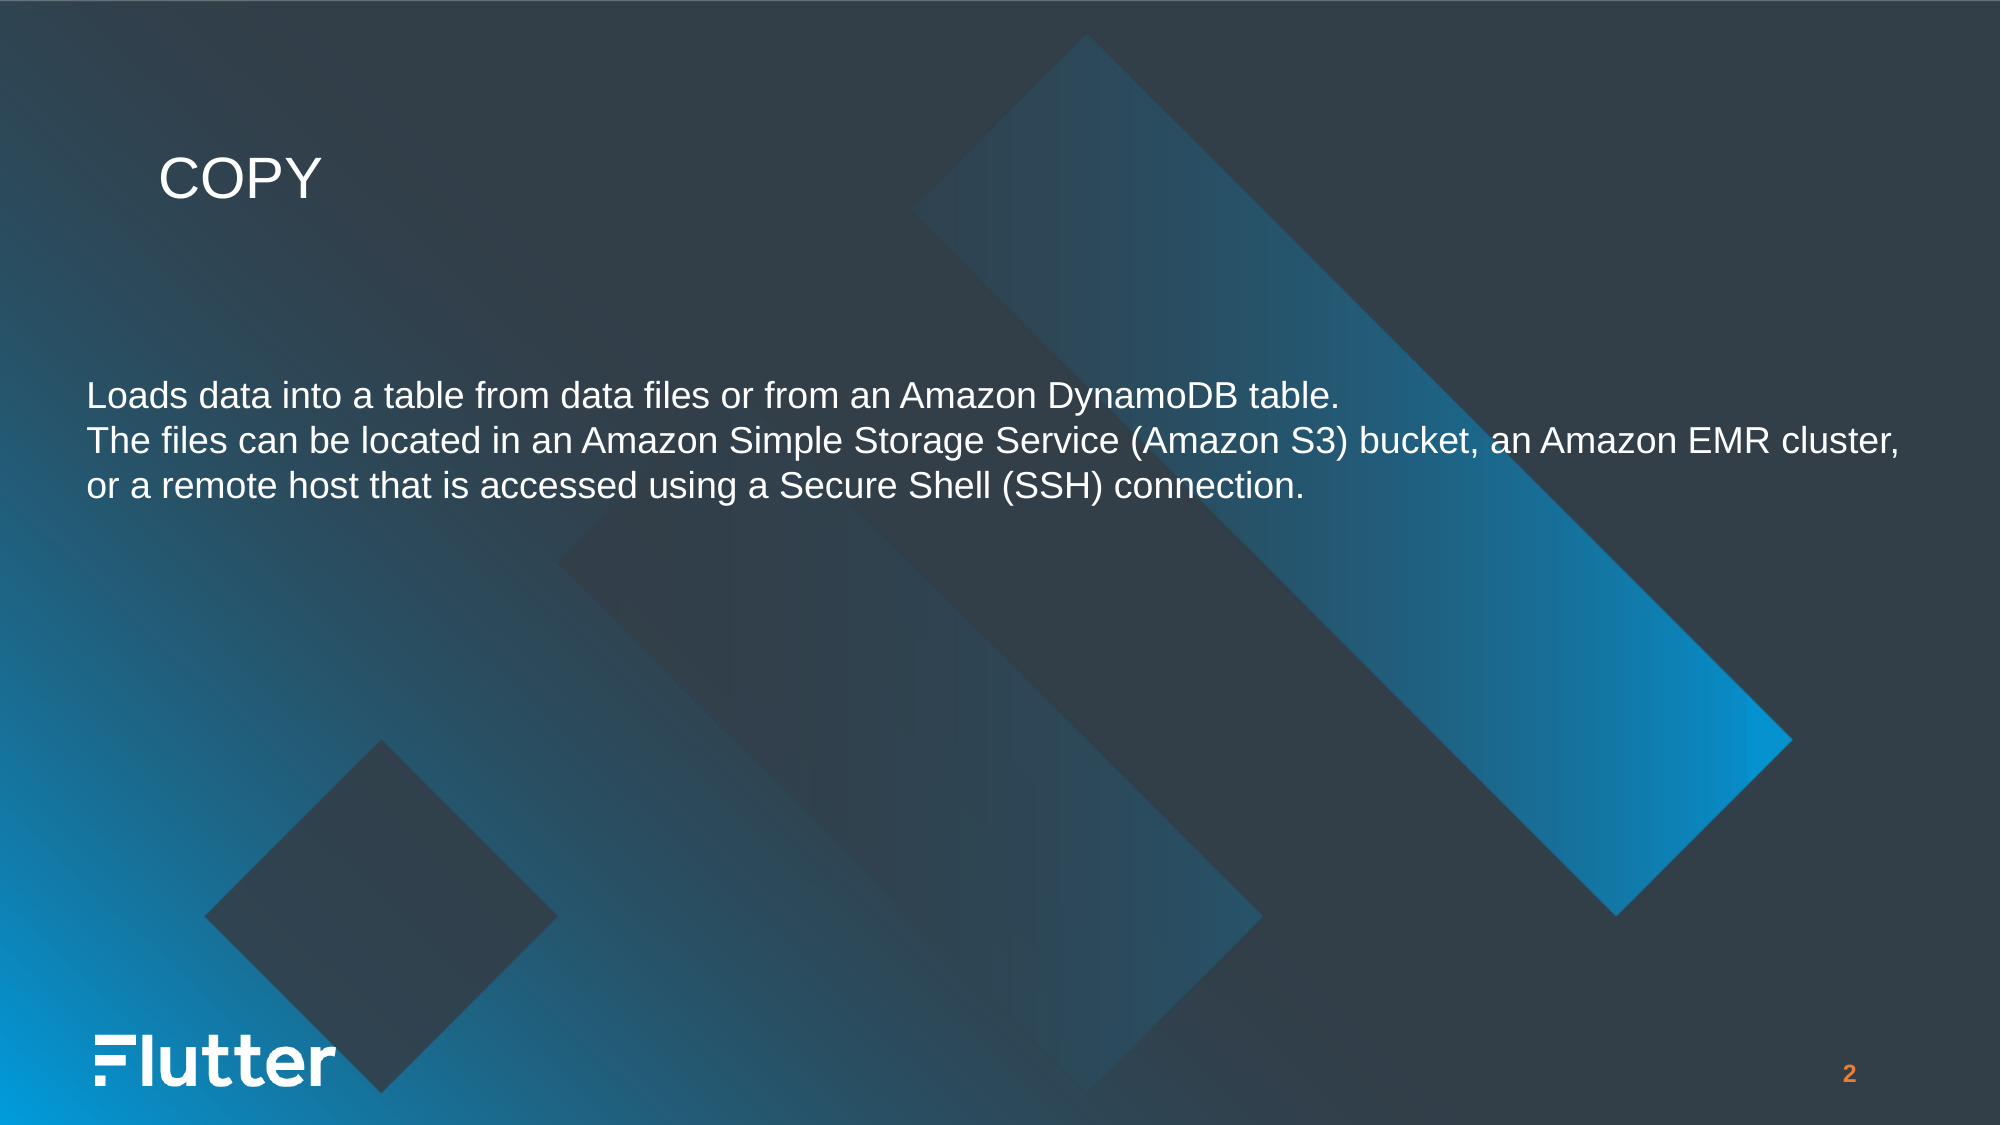

COPY
Loads data into a table from data files or from an Amazon DynamoDB table.
The files can be located in an Amazon Simple Storage Service (Amazon S3) bucket, an Amazon EMR cluster,
or a remote host that is accessed using a Secure Shell (SSH) connection.